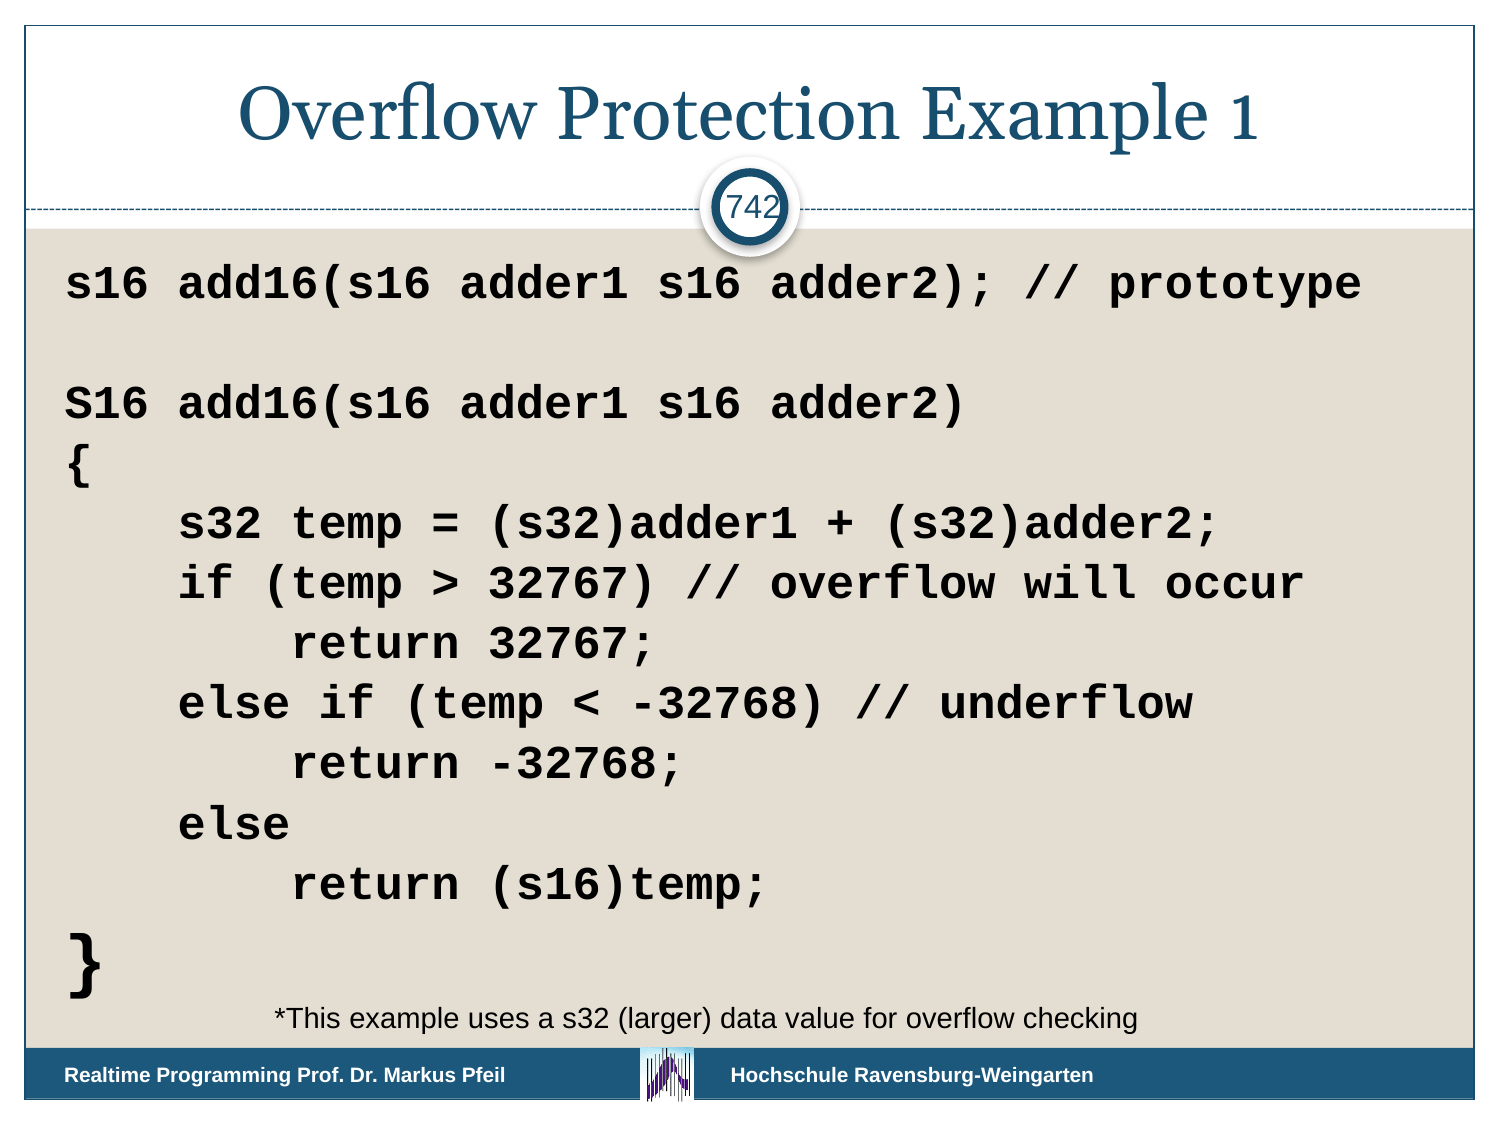

# Overflow Protection Example 1
742
s16 add16(s16 adder1 s16 adder2); // prototype

S16 add16(s16 adder1 s16 adder2)
{
    s32 temp = (s32)adder1 + (s32)adder2;
    if (temp > 32767) // overflow will occur
        return 32767;
    else if (temp < -32768) // underflow
        return -32768;
    else
        return (s16)temp;
}
*This example uses a s32 (larger) data value for overflow checking
Realtime Programming Prof. Dr. Markus Pfeil